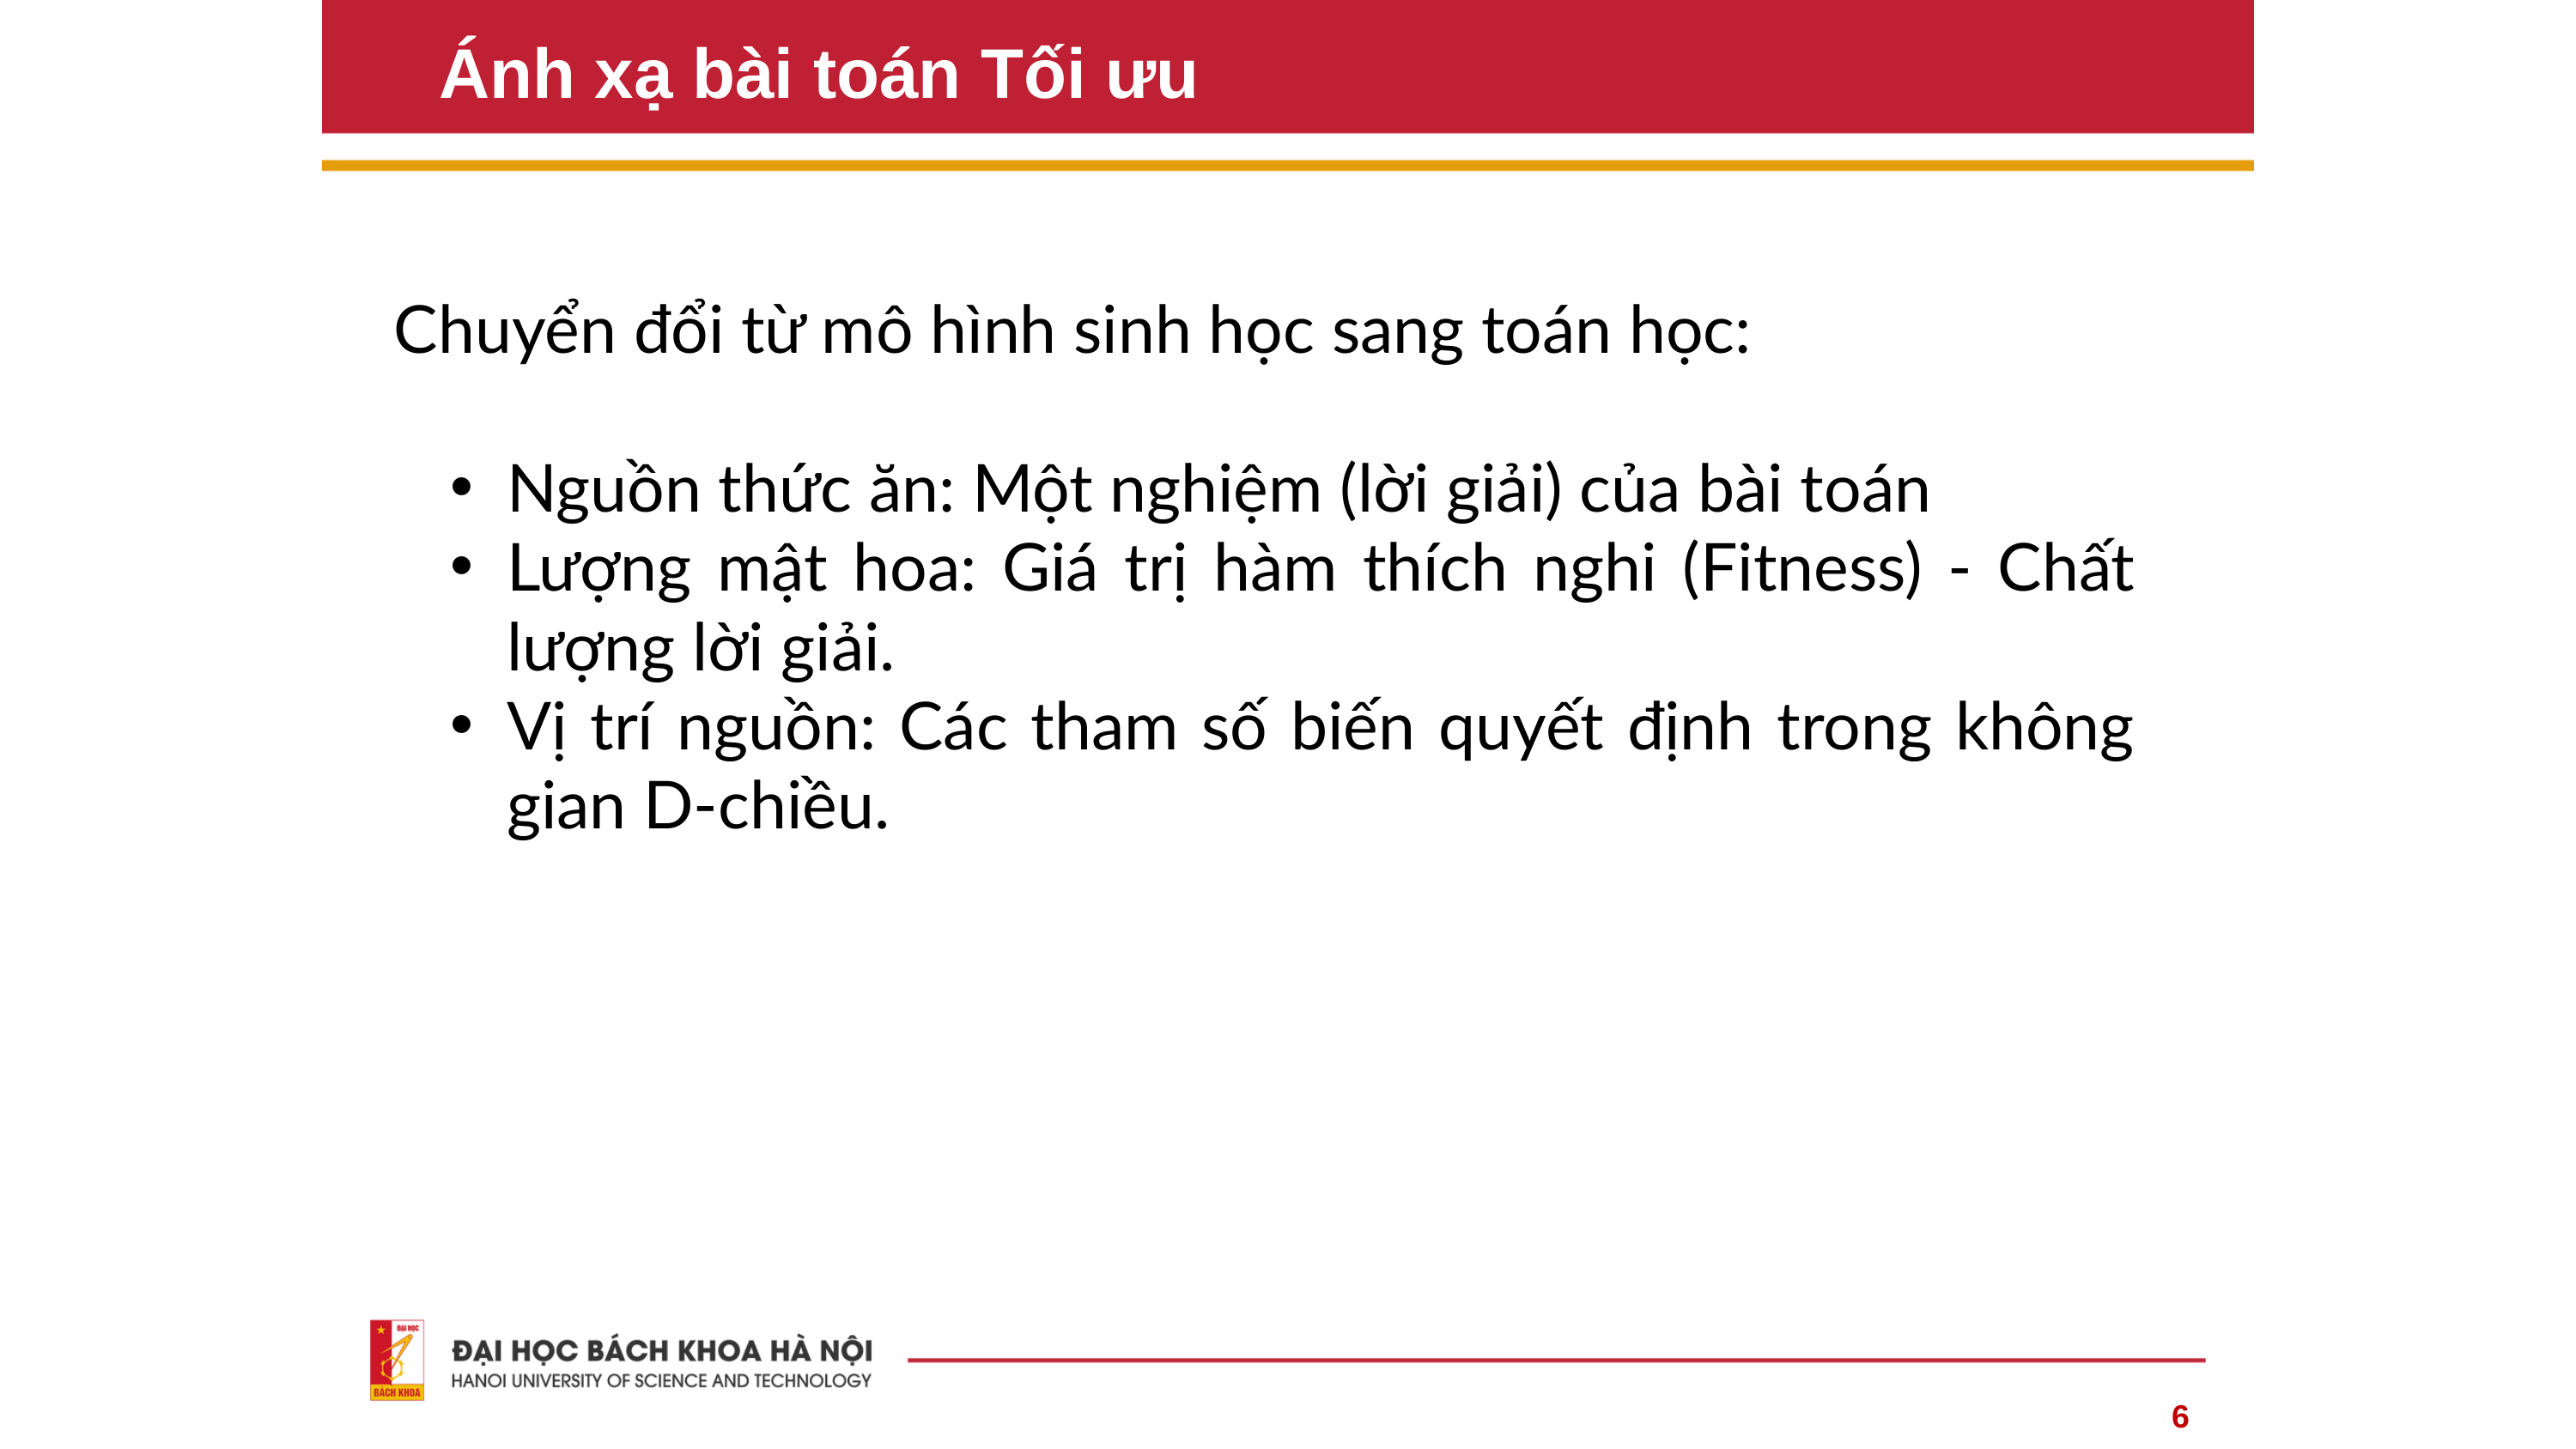

Ánh xạ bài toán Tối ưu
Chuyển đổi từ mô hình sinh học sang toán học:

Nguồn thức ăn: Một nghiệm (lời giải) của bài toán
Lượng mật hoa: Giá trị hàm thích nghi (Fitness) - Chất lượng lời giải.
Vị trí nguồn: Các tham số biến quyết định trong không gian D-chiều.

6